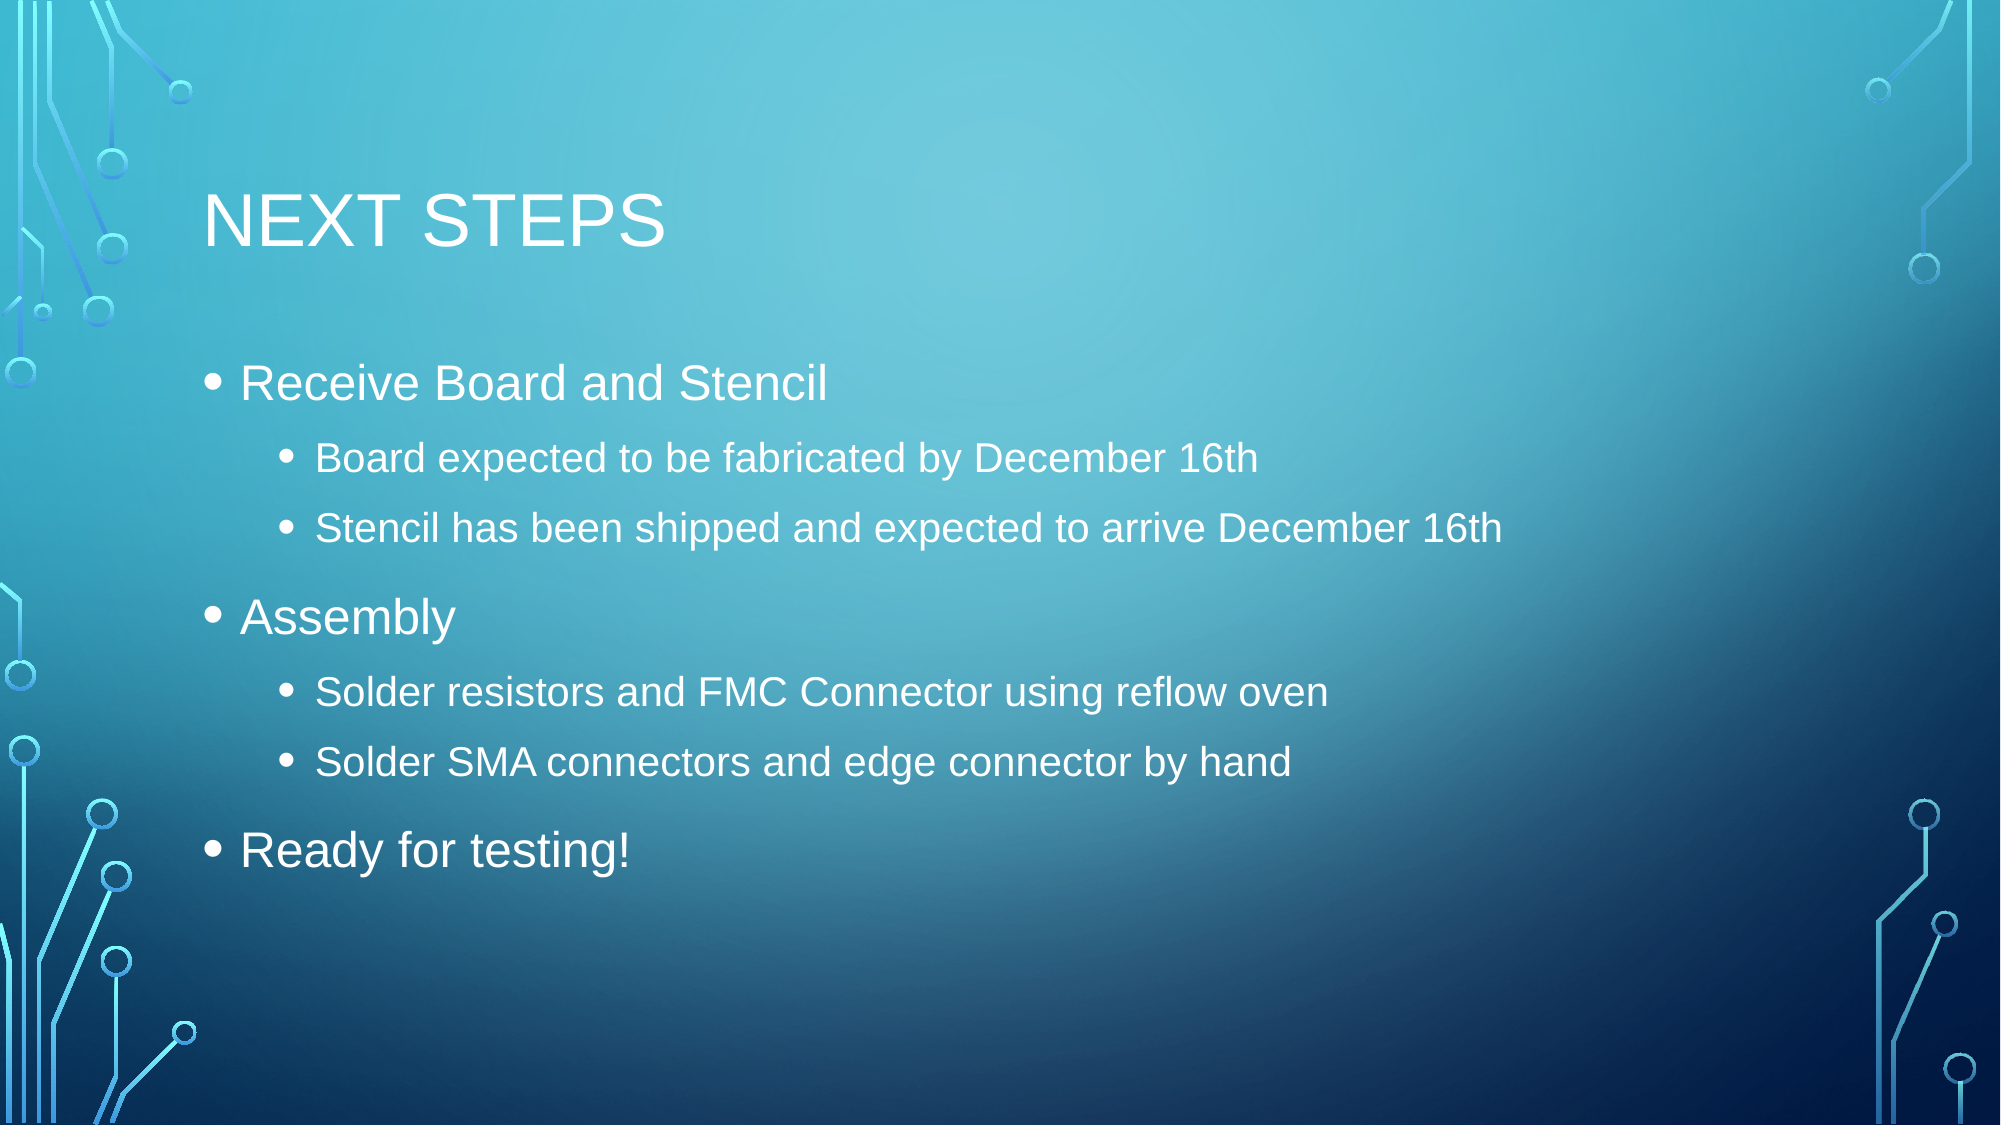

# Next Steps
Receive Board and Stencil
Board expected to be fabricated by December 16th
Stencil has been shipped and expected to arrive December 16th
Assembly
Solder resistors and FMC Connector using reflow oven
Solder SMA connectors and edge connector by hand
Ready for testing!